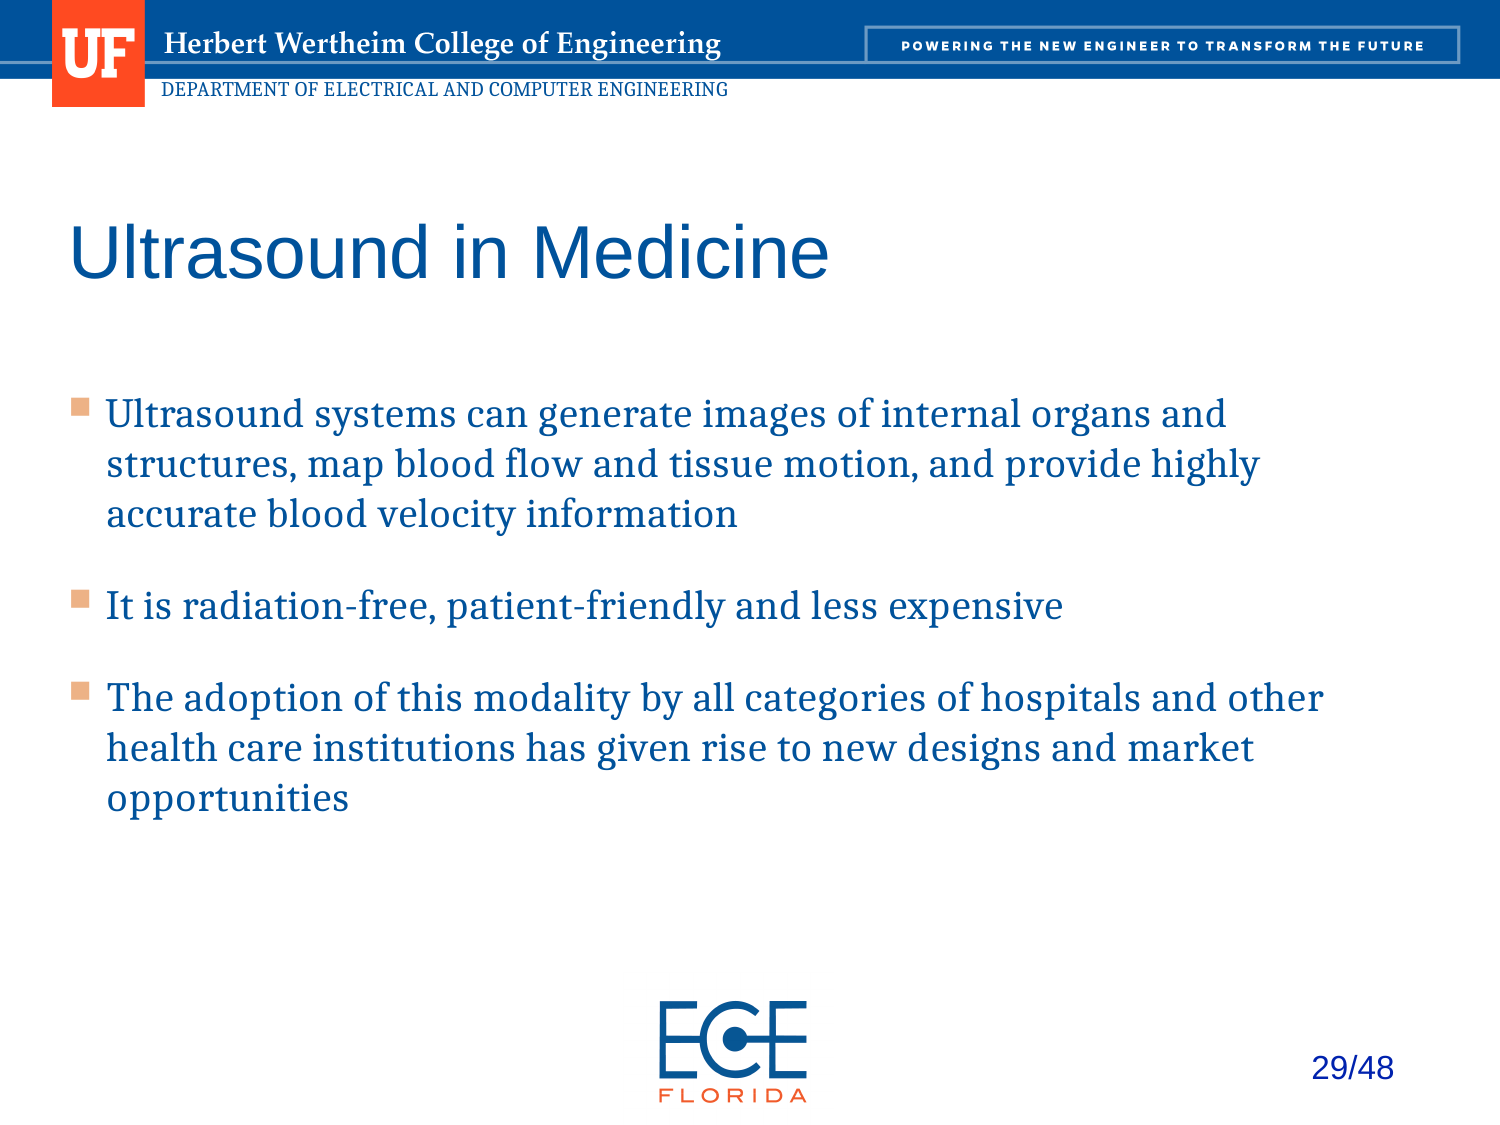

# Ultrasound in Medicine
Ultrasound systems can generate images of internal organs and structures, map blood flow and tissue motion, and provide highly accurate blood velocity information
It is radiation-free, patient-friendly and less expensive
The adoption of this modality by all categories of hospitals and other health care institutions has given rise to new designs and market opportunities
29/48